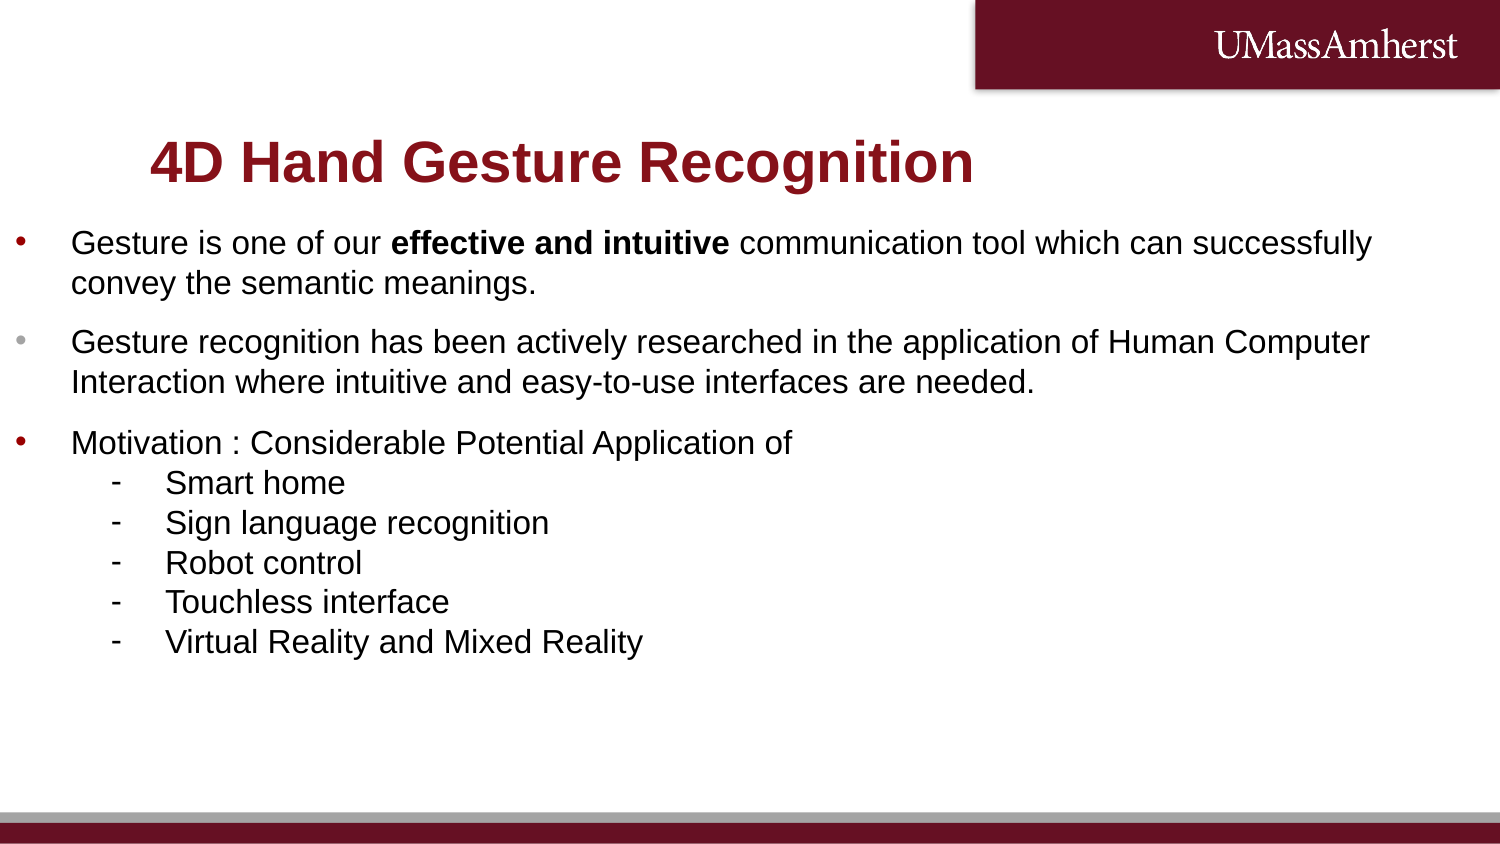

4D Hand Gesture Recognition
Gesture is one of our effective and intuitive communication tool which can successfully convey the semantic meanings.
Gesture recognition has been actively researched in the application of Human Computer Interaction where intuitive and easy-to-use interfaces are needed.

Motivation : Considerable Potential Application of
Smart home
Sign language recognition
Robot control
Touchless interface
Virtual Reality and Mixed Reality